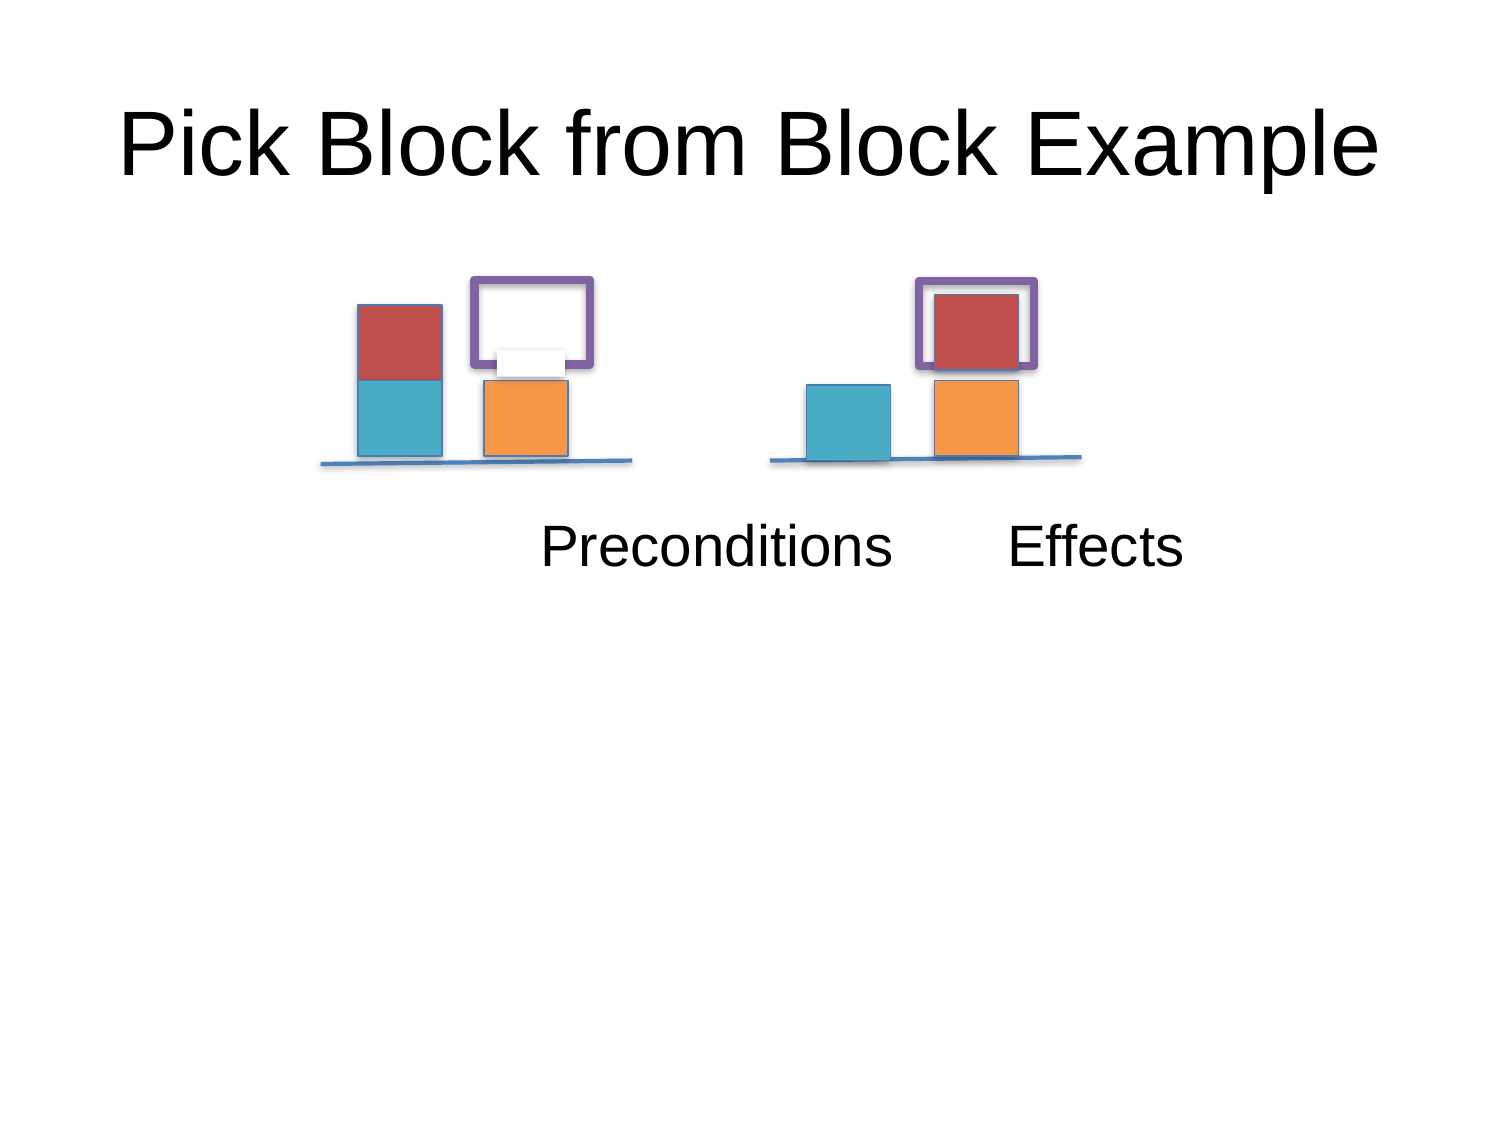

# Pick Block from Block Example

			Preconditions       Effects